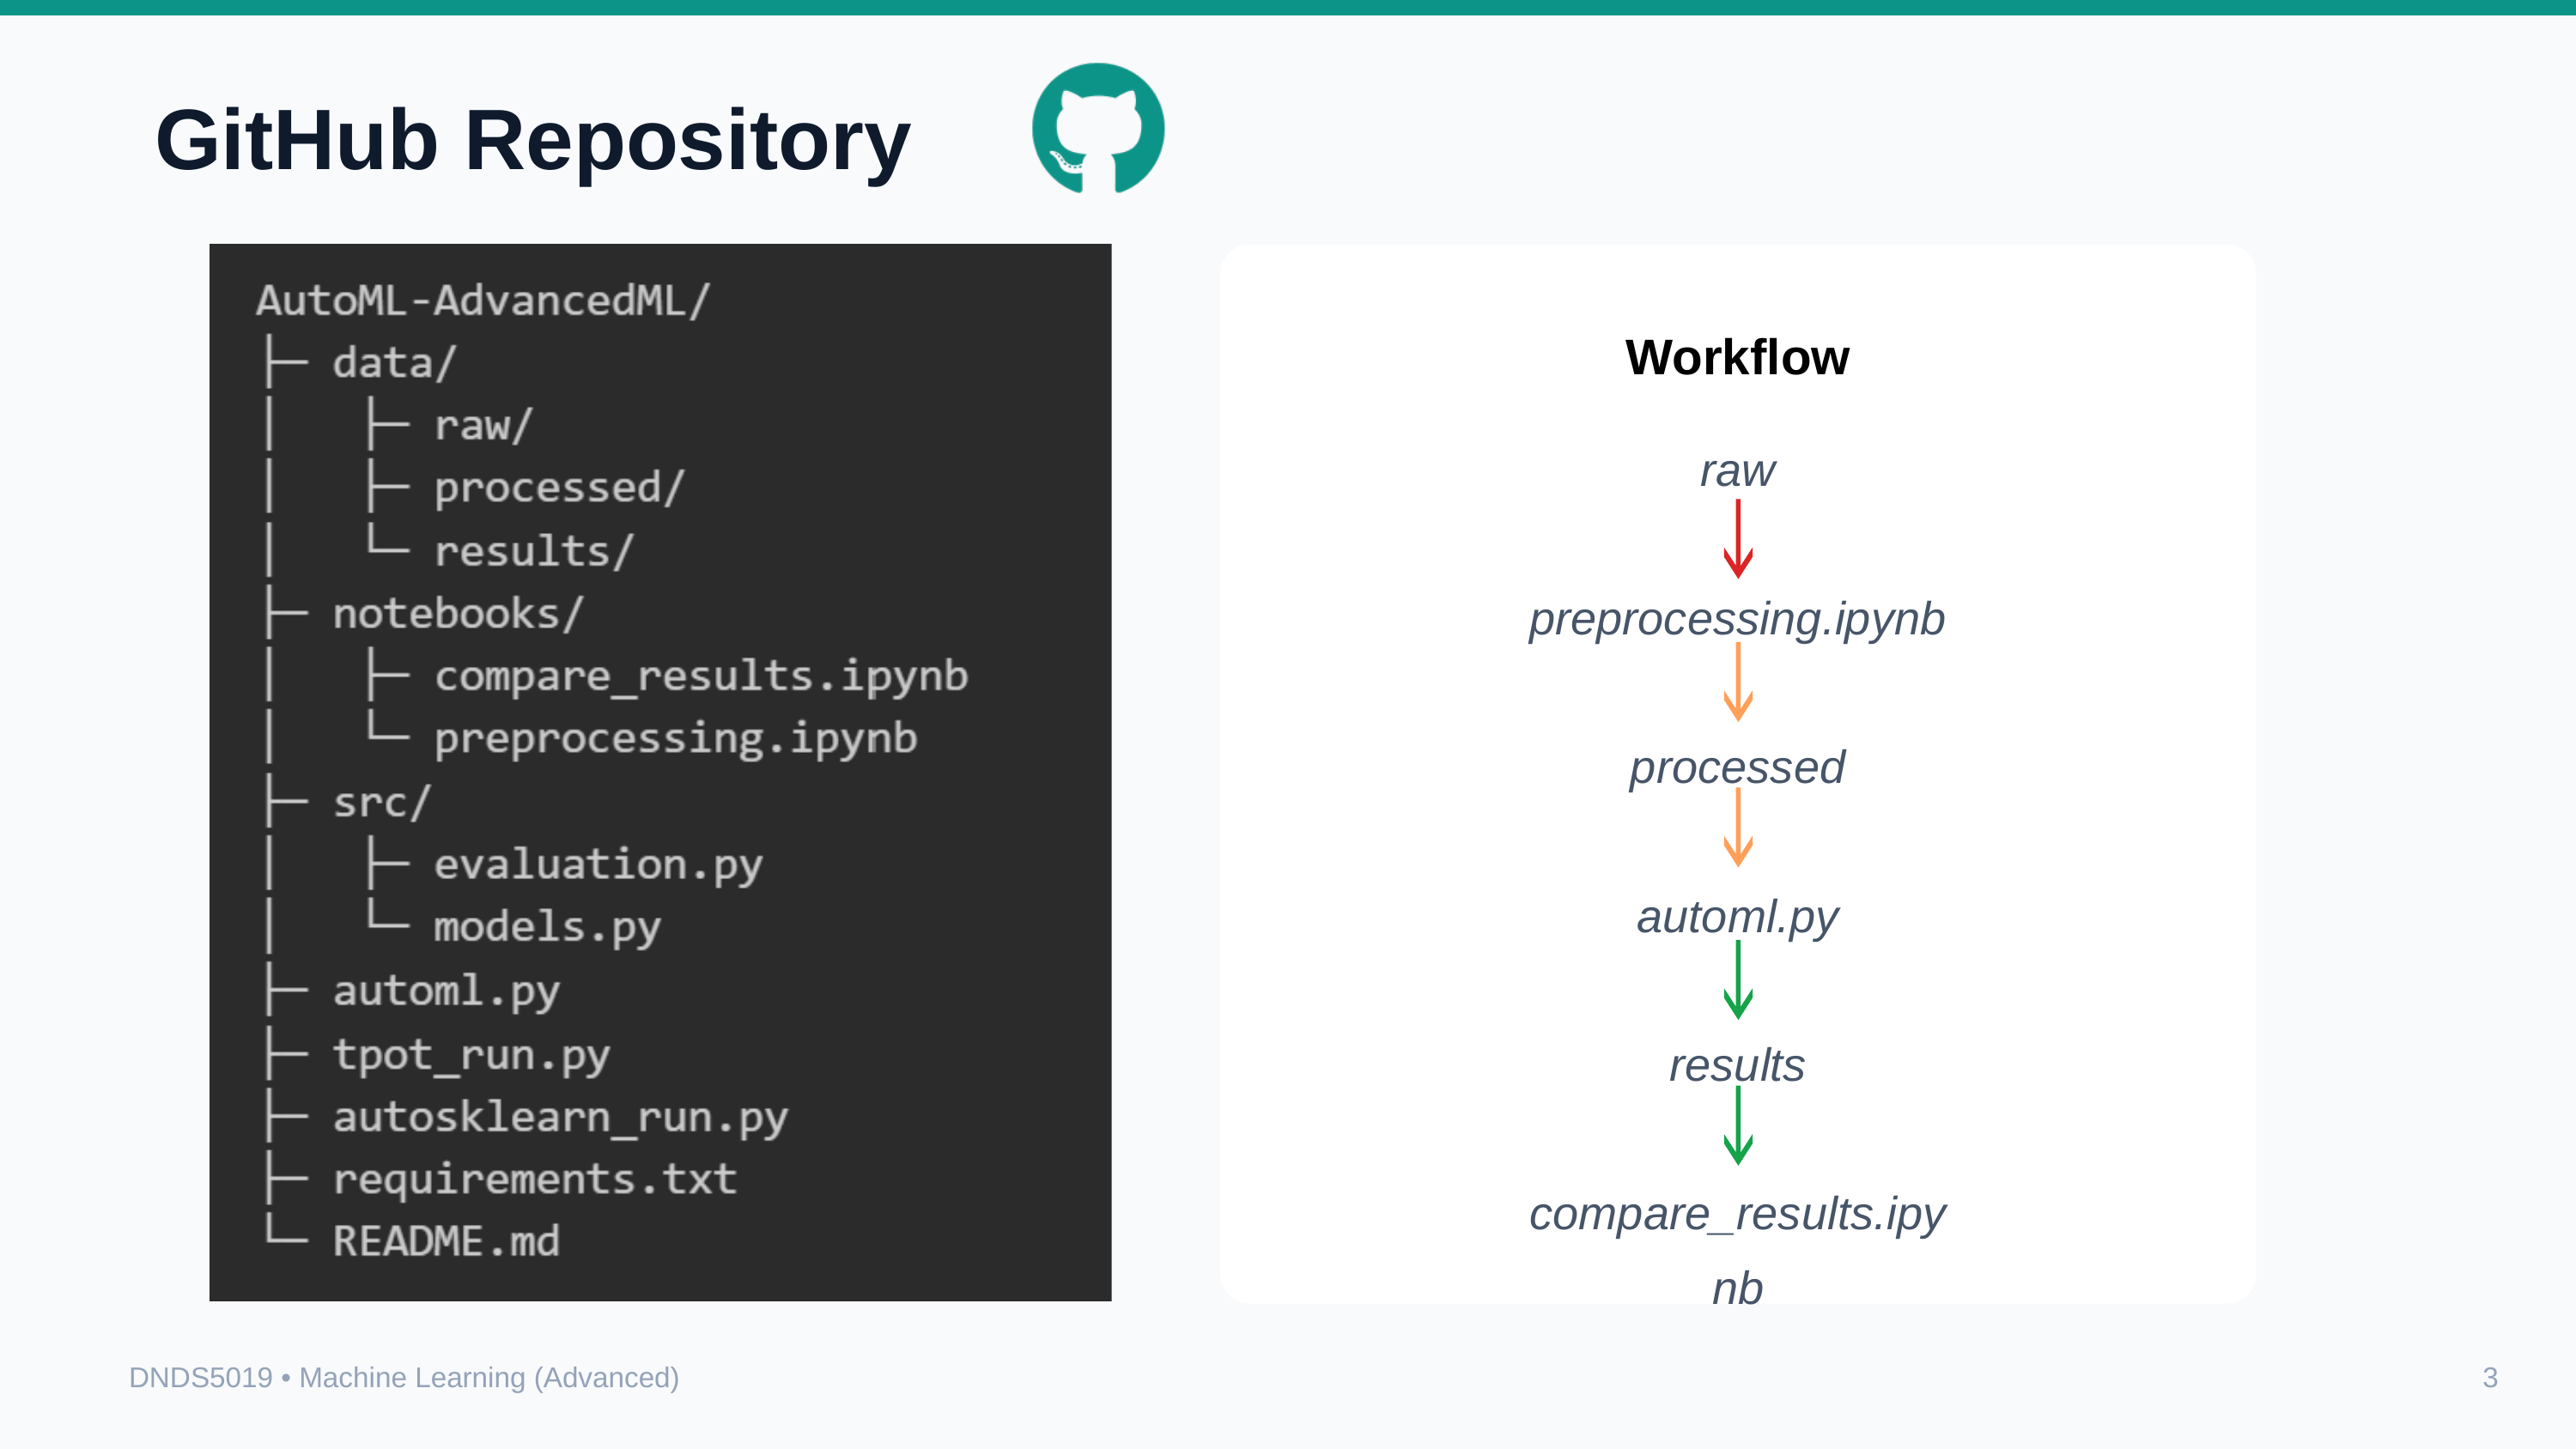

GitHub Repository

Workflow
raw

preprocessing.ipynb

processed

automl.py

results

compare_results.ipynb

DNDS5019 • Machine Learning (Advanced)

3